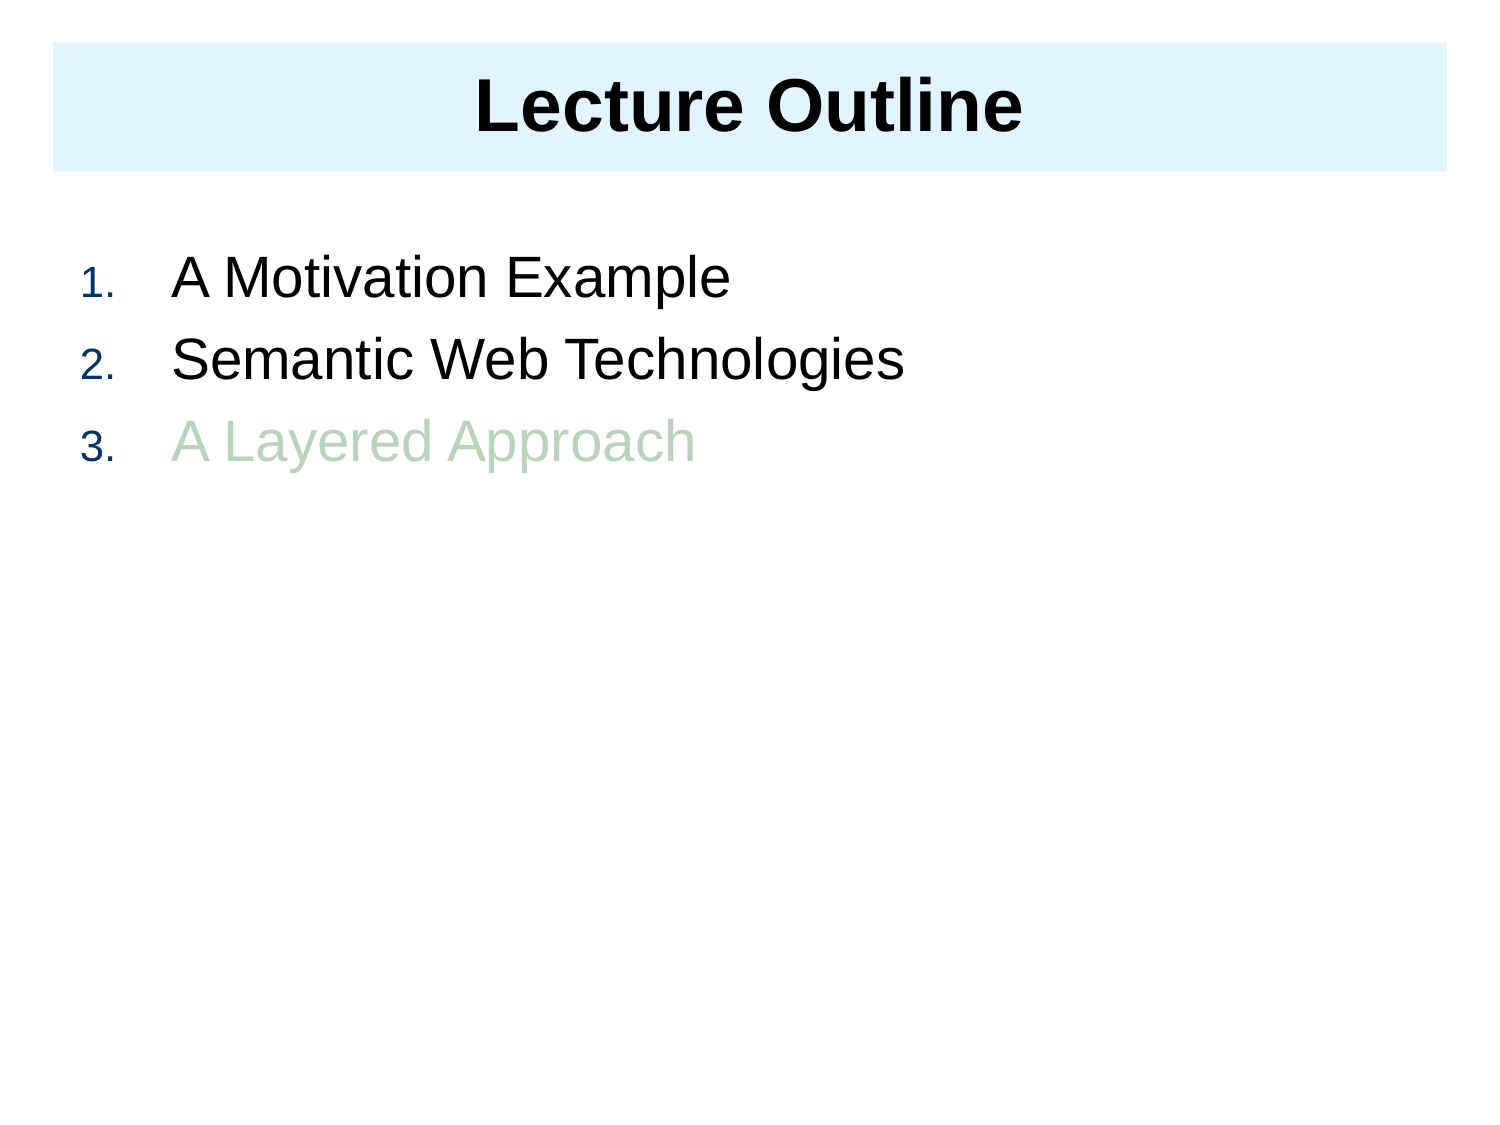

# Lecture Outline
A Motivation Example
Semantic Web Technologies
A Layered Approach